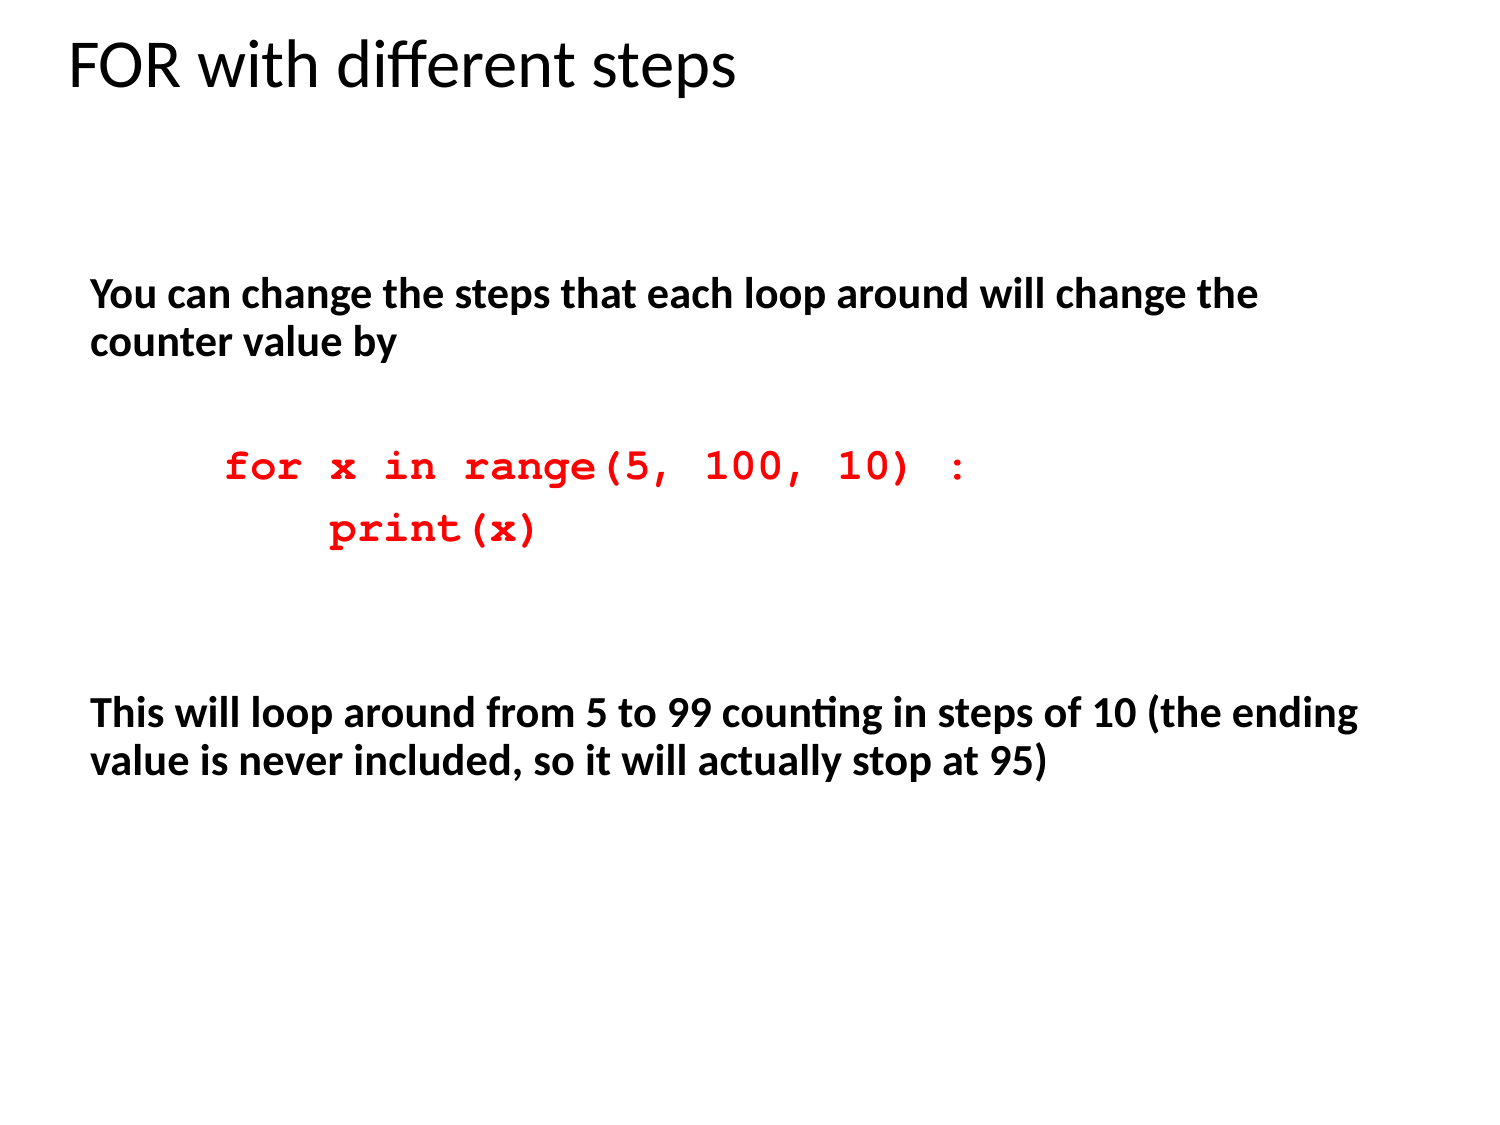

# FOR with different steps
You can change the steps that each loop around will change the counter value by

	for x in range(5, 100, 10) :
	    print(x)

This will loop around from 5 to 99 counting in steps of 10 (the ending value is never included, so it will actually stop at 95)